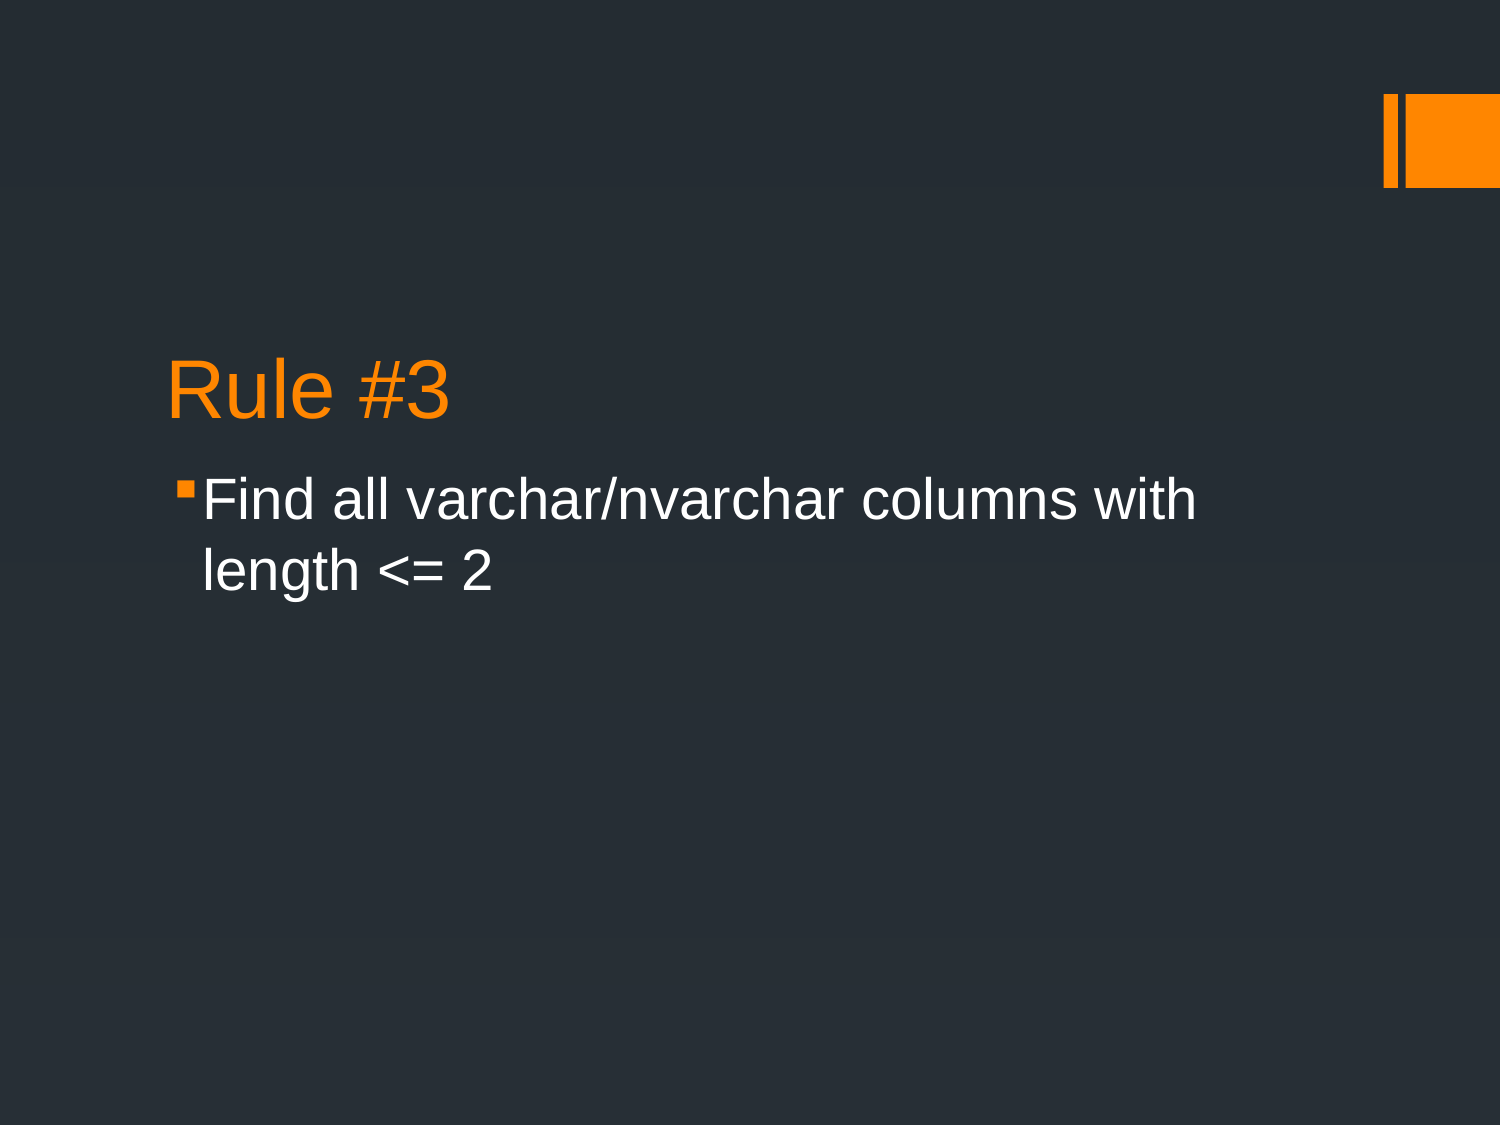

# Rule #3
Find all varchar/nvarchar columns with length <= 2